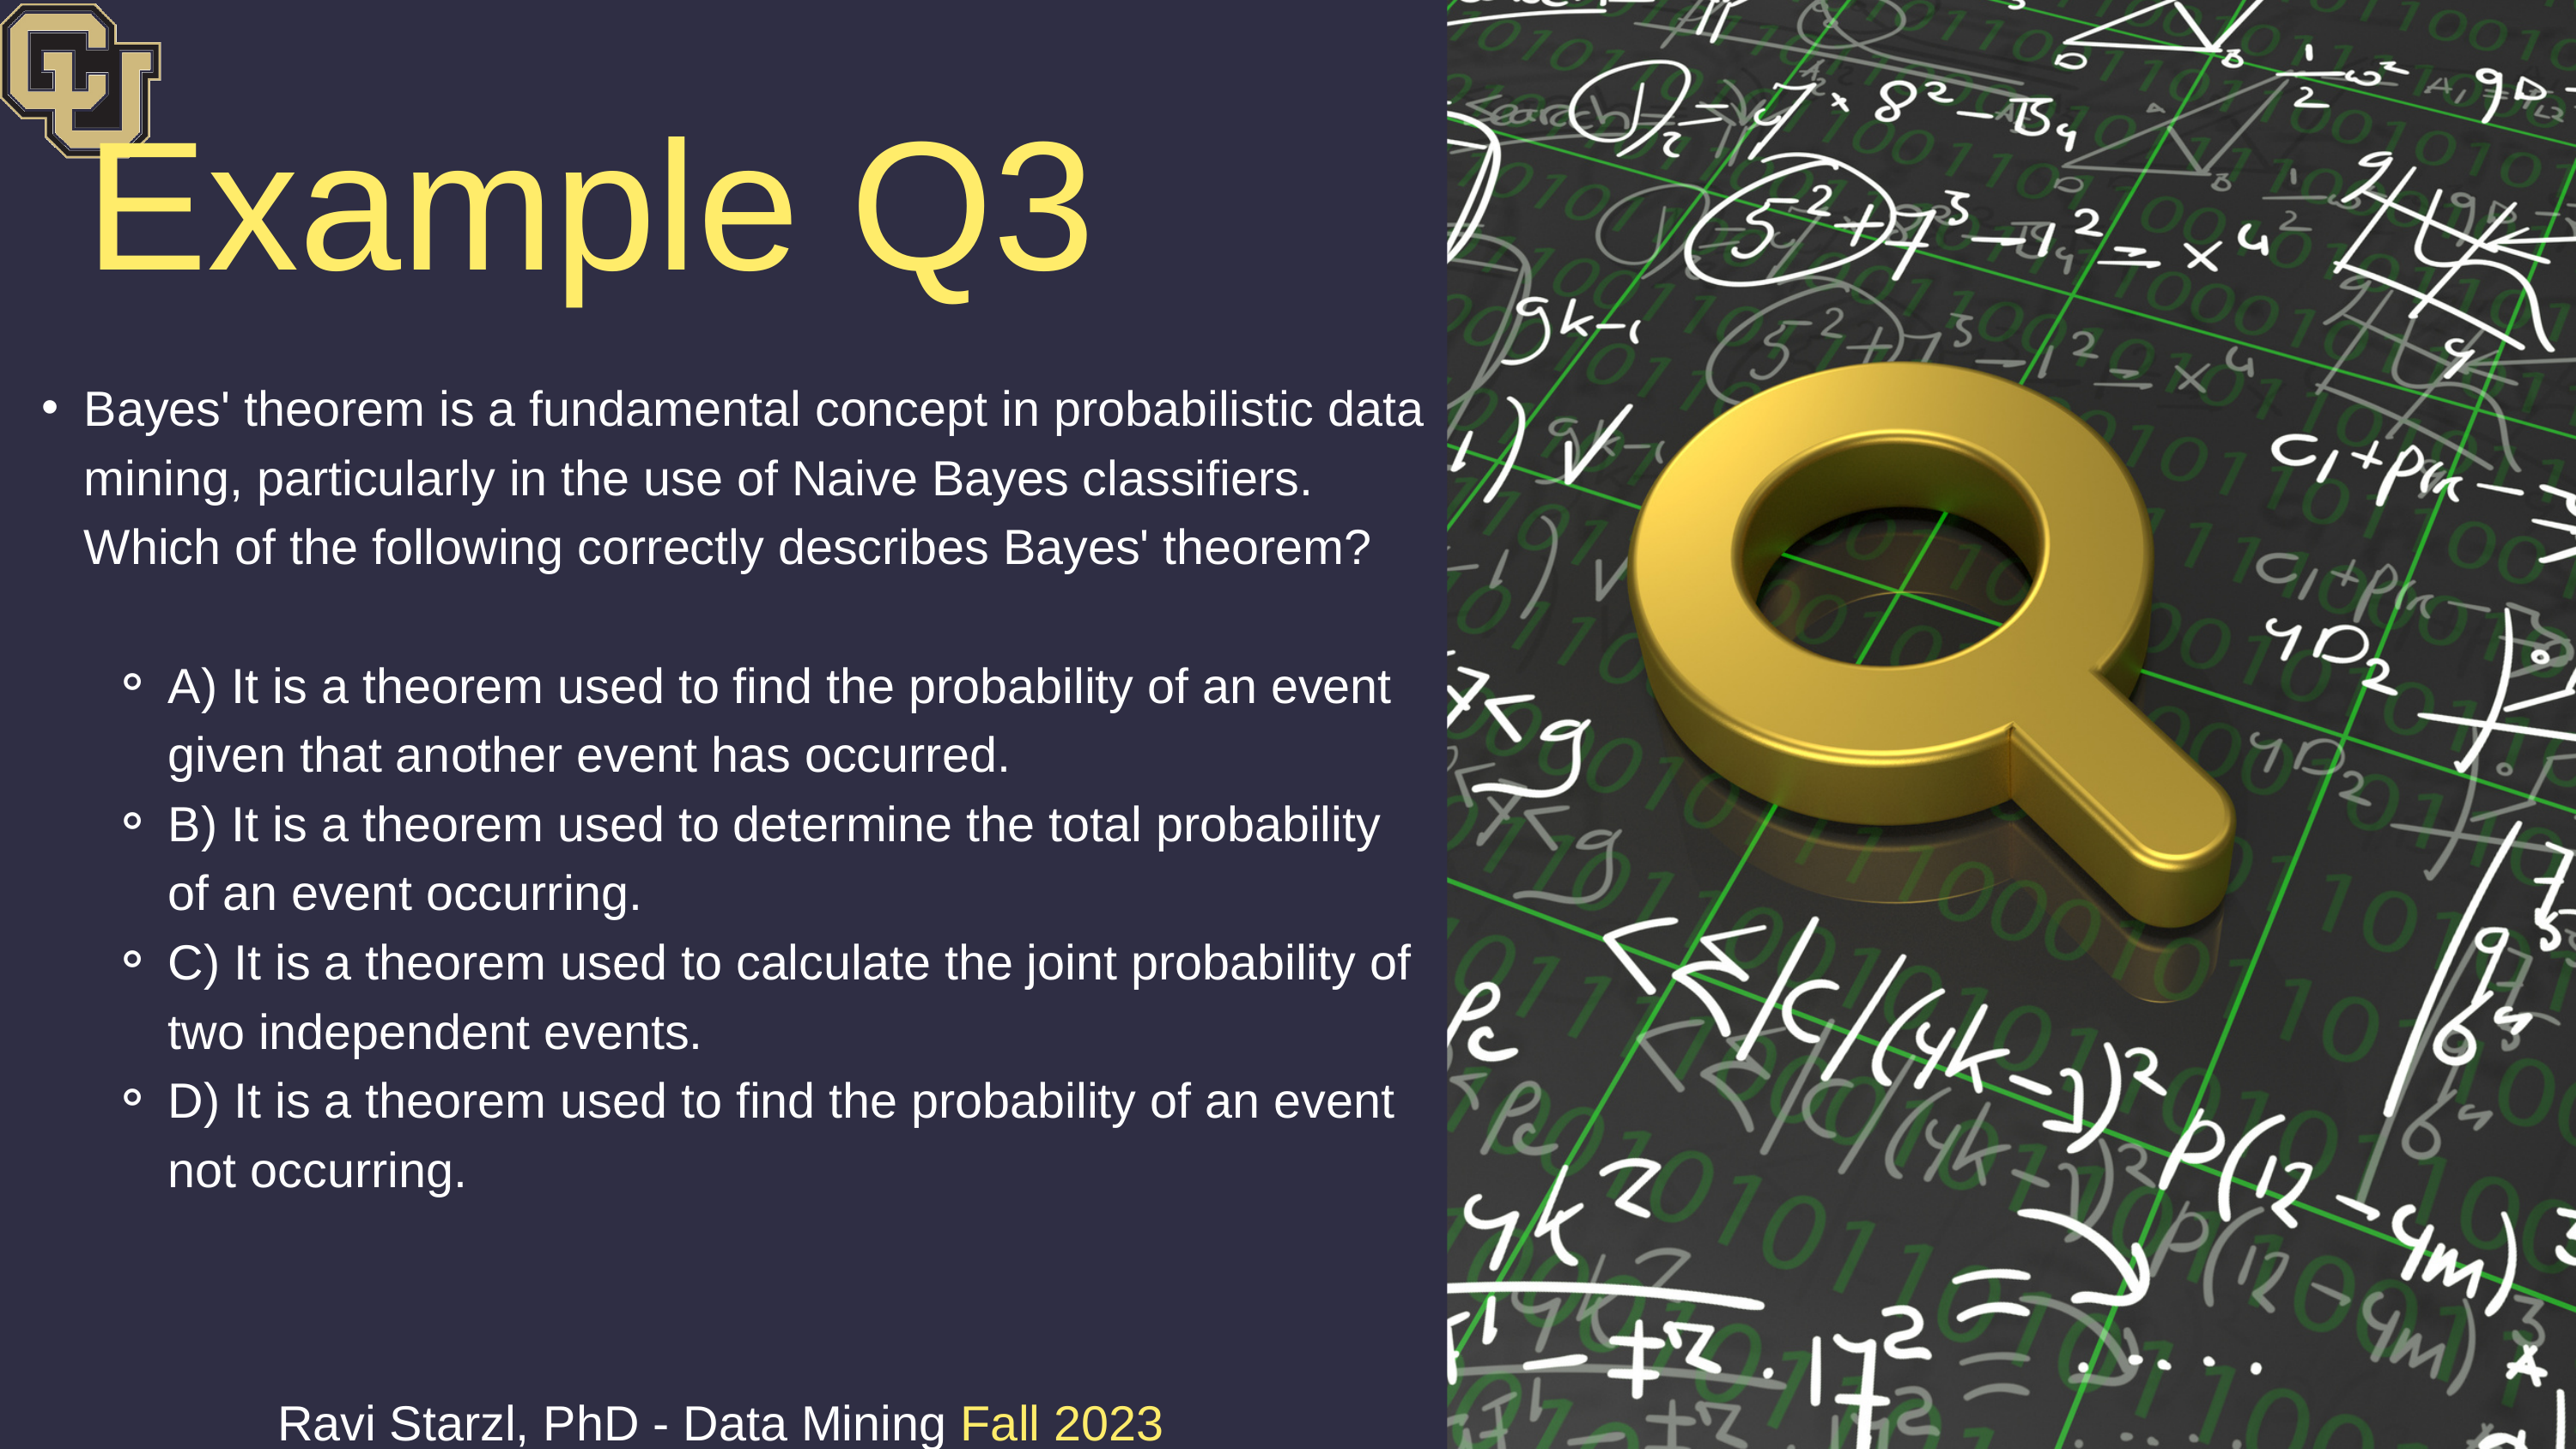

Example Q3
Bayes' theorem is a fundamental concept in probabilistic data mining, particularly in the use of Naive Bayes classifiers. Which of the following correctly describes Bayes' theorem?

A) It is a theorem used to find the probability of an event given that another event has occurred.
B) It is a theorem used to determine the total probability of an event occurring.
C) It is a theorem used to calculate the joint probability of two independent events.
D) It is a theorem used to find the probability of an event not occurring.
Ravi Starzl, PhD - Data Mining Fall 2023